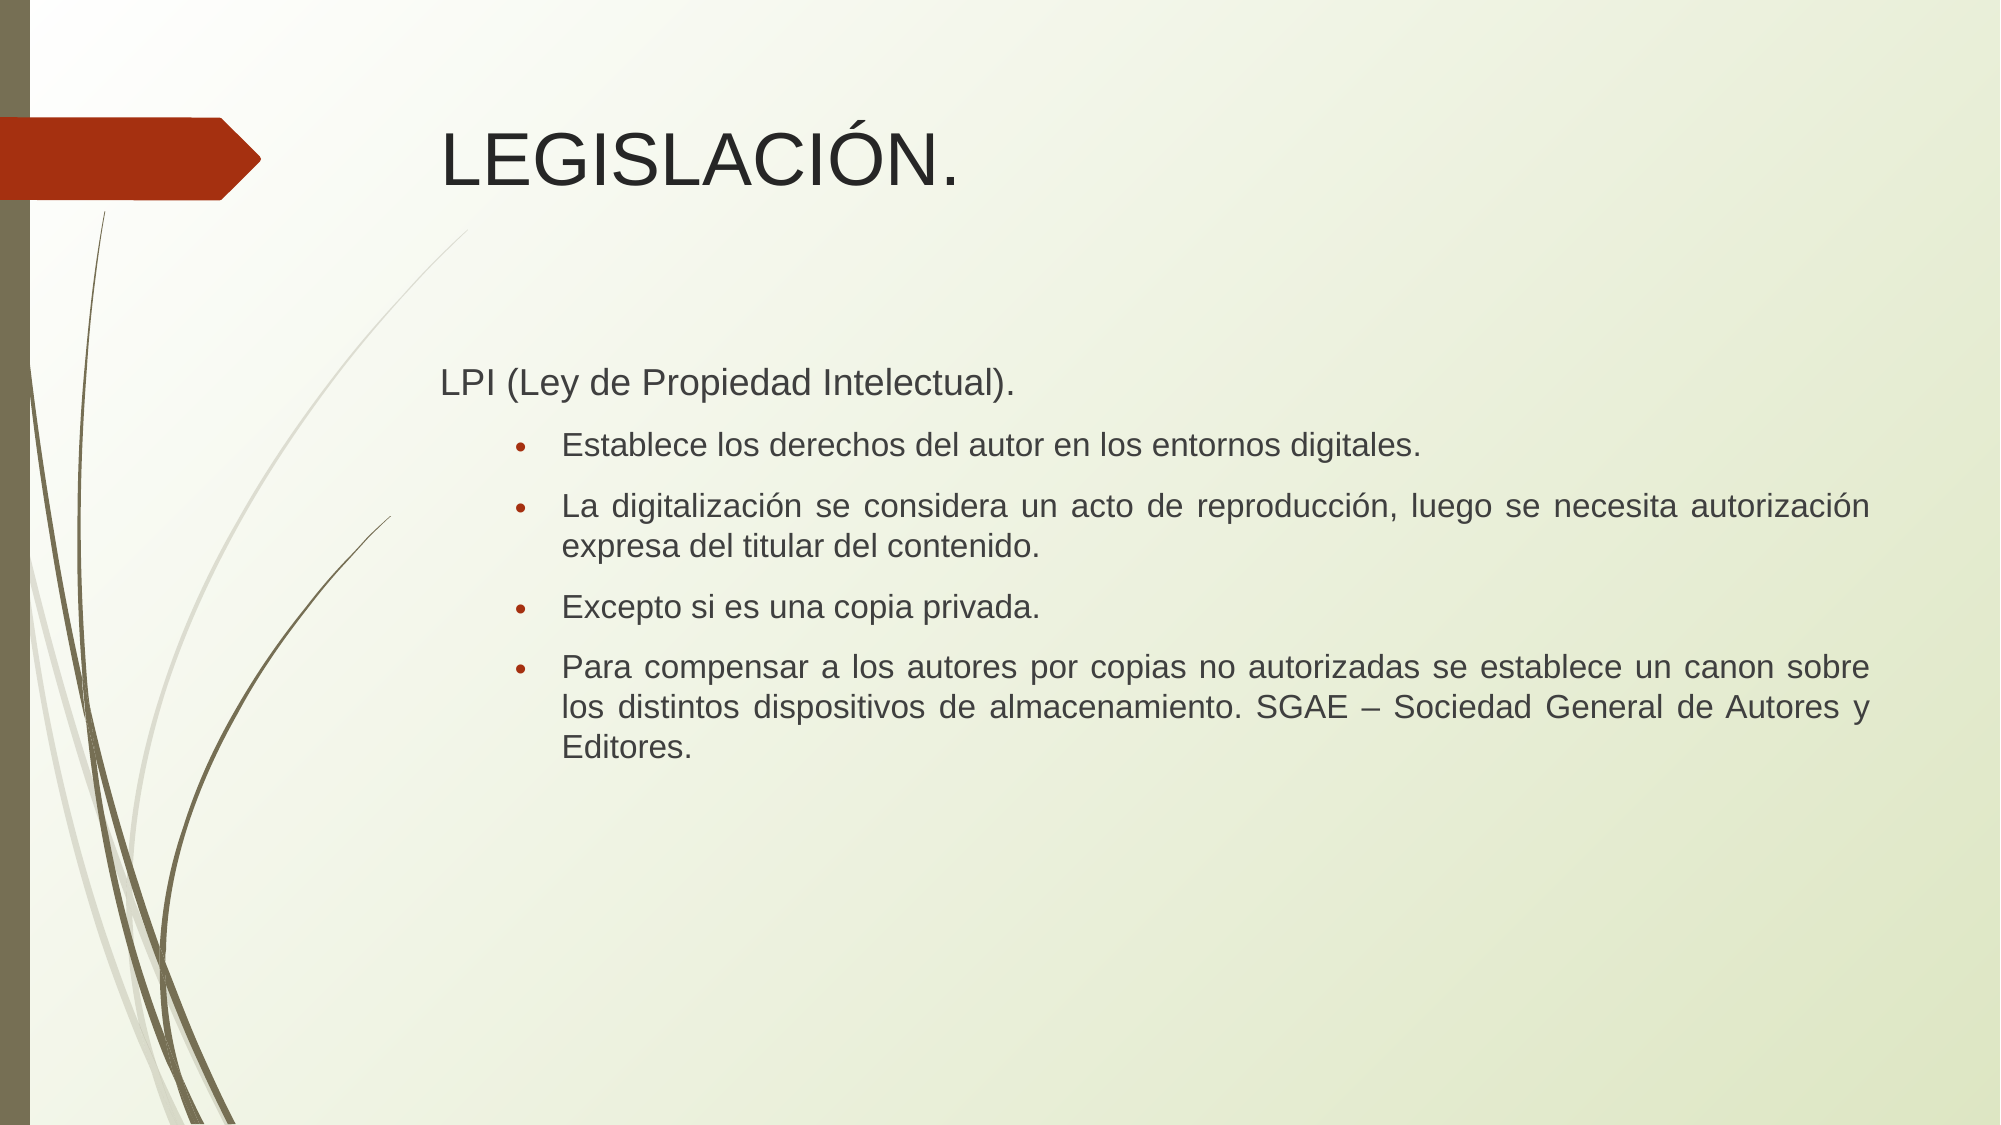

# LEGISLACIÓN.
LPI (Ley de Propiedad Intelectual).
Establece los derechos del autor en los entornos digitales.
La digitalización se considera un acto de reproducción, luego se necesita autorización expresa del titular del contenido.
Excepto si es una copia privada.
Para compensar a los autores por copias no autorizadas se establece un canon sobre los distintos dispositivos de almacenamiento. SGAE – Sociedad General de Autores y Editores.